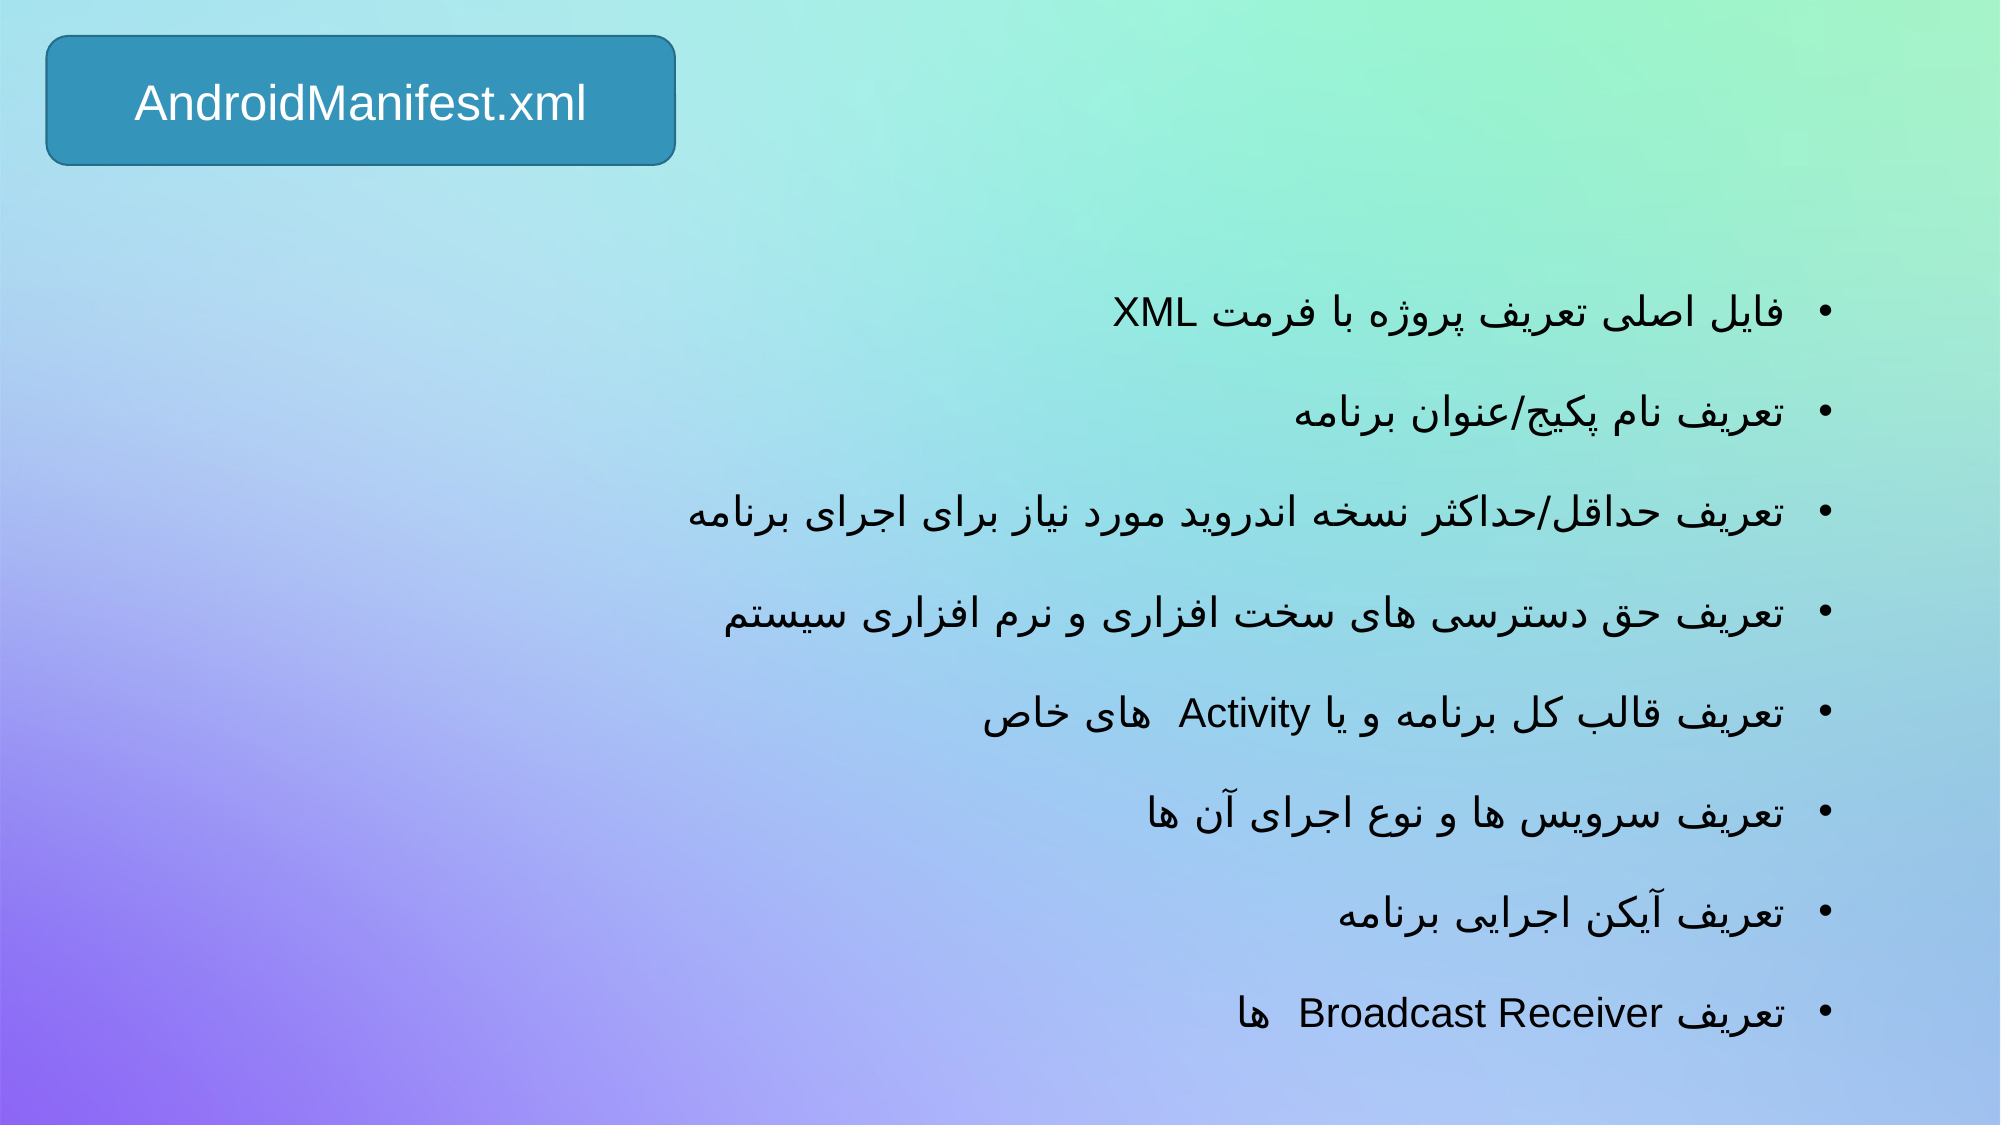

AndroidManifest.xml
فایل اصلی تعریف پروژه با فرمت XML
تعریف نام پکیج/عنوان برنامه
تعریف حداقل/حداکثر نسخه اندروید مورد نیاز برای اجرای برنامه
تعریف حق دسترسی های سخت افزاری و نرم افزاری سیستم
تعریف قالب کل برنامه و یا Activity  های خاص
تعریف سرویس ها و نوع اجرای آن ها
تعریف آیکن اجرایی برنامه
تعریف Broadcast Receiver  ها